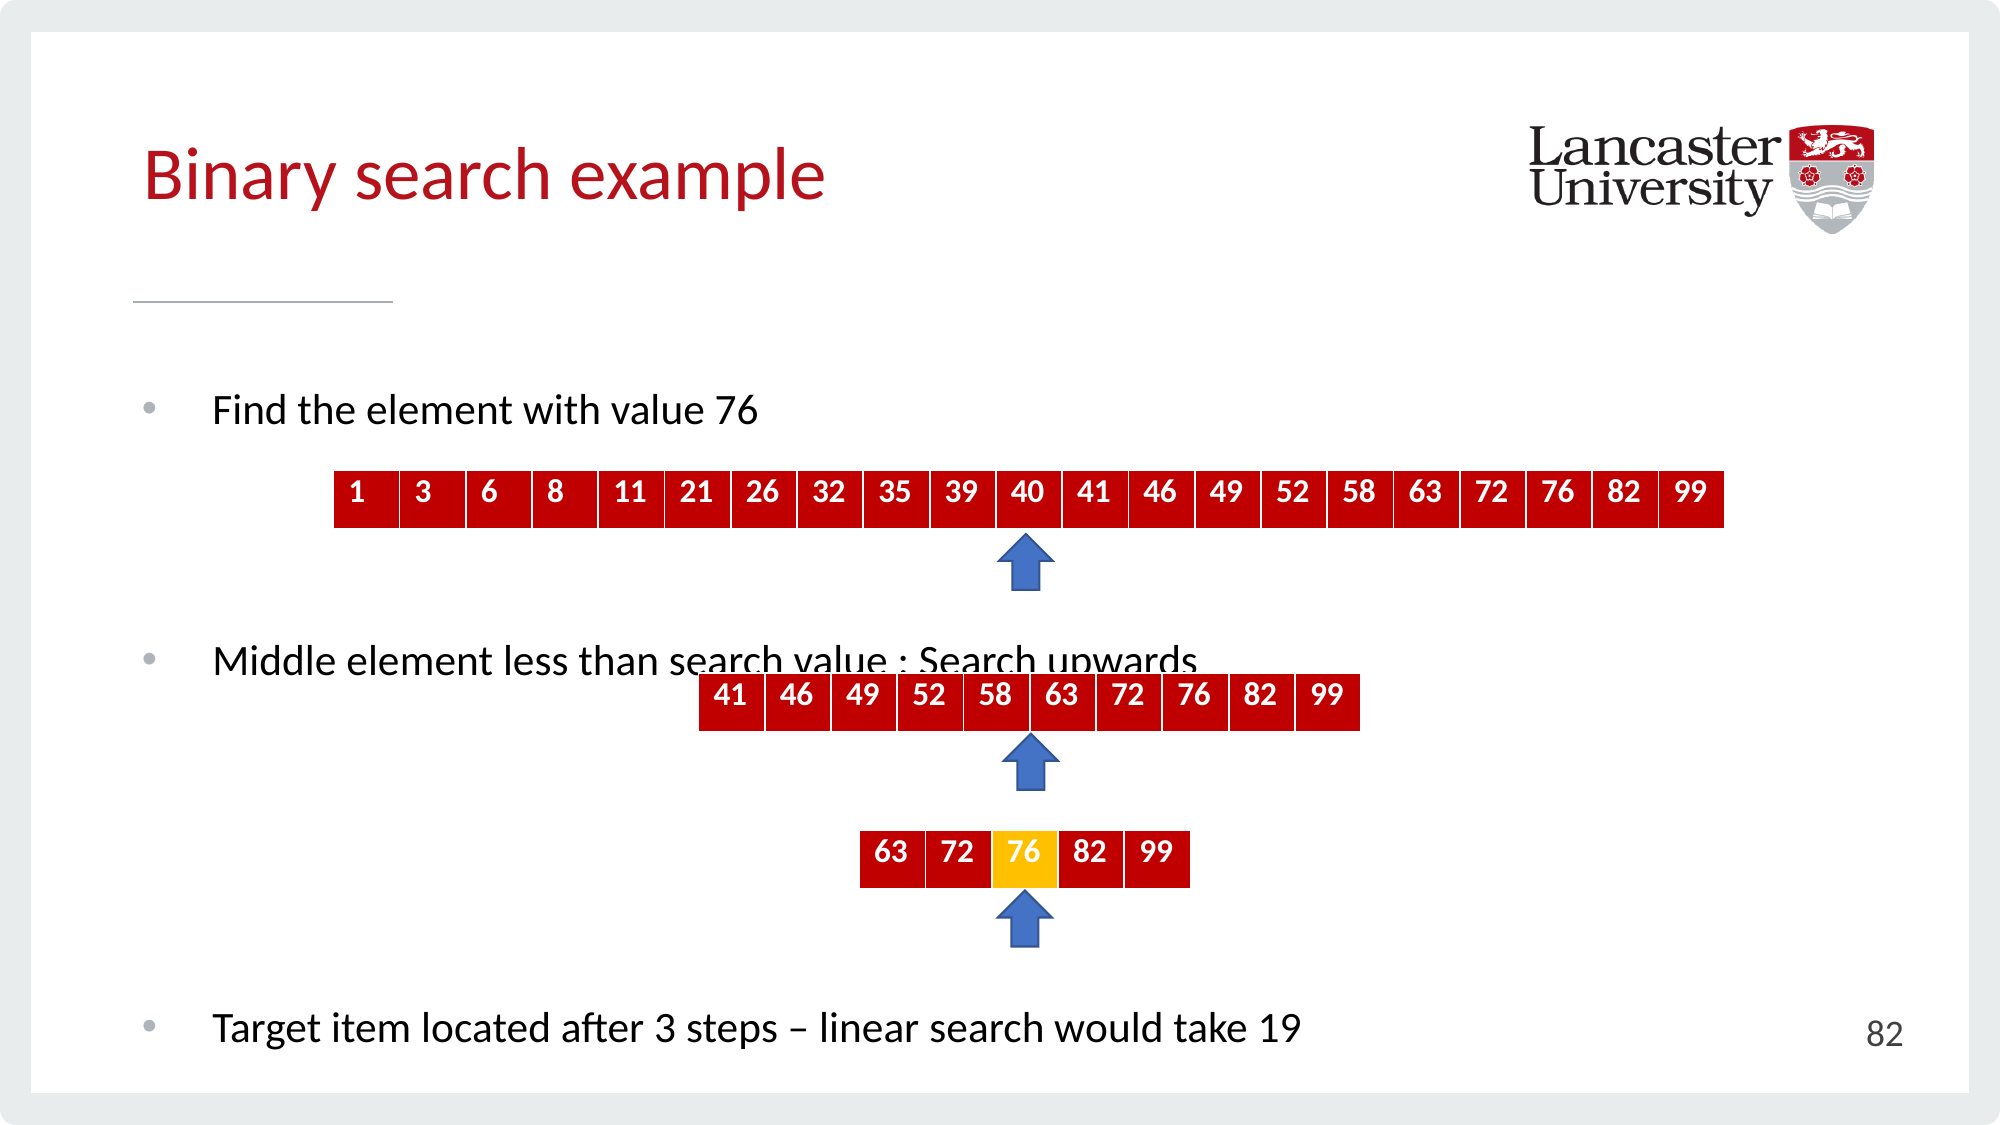

# Binary search example
Find the element with value 76

Middle element less than search value : Search upwards

Target item located after 3 steps – linear search would take 19

| 1 | 3 | 6 | 8 | 11 | 21 | 26 | 32 | 35 | 39 | 40 | 41 | 46 | 49 | 52 | 58 | 63 | 72 | 76 | 82 | 99 |
| --- | --- | --- | --- | --- | --- | --- | --- | --- | --- | --- | --- | --- | --- | --- | --- | --- | --- | --- | --- | --- |

| 41 | 46 | 49 | 52 | 58 | 63 | 72 | 76 | 82 | 99 |
| --- | --- | --- | --- | --- | --- | --- | --- | --- | --- |

| 63 | 72 | 76 | 82 | 99 |
| --- | --- | --- | --- | --- |

82